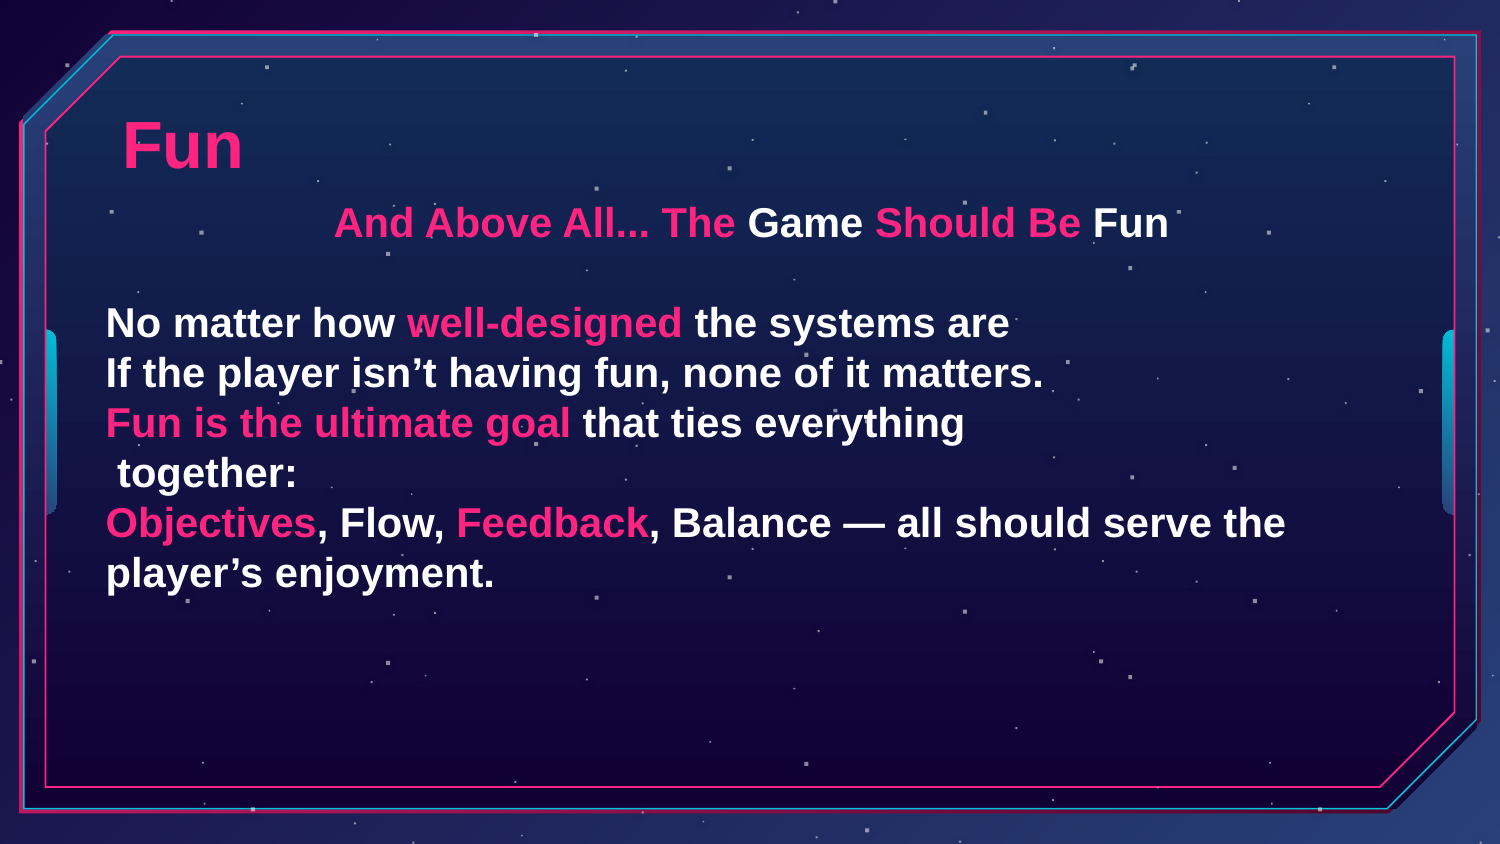

# Fun
And Above All... The Game Should Be Fun

No matter how well-designed the systems are
If the player isn’t having fun, none of it matters.
Fun is the ultimate goal that ties everything
 together:
Objectives, Flow, Feedback, Balance — all should serve the player’s enjoyment.